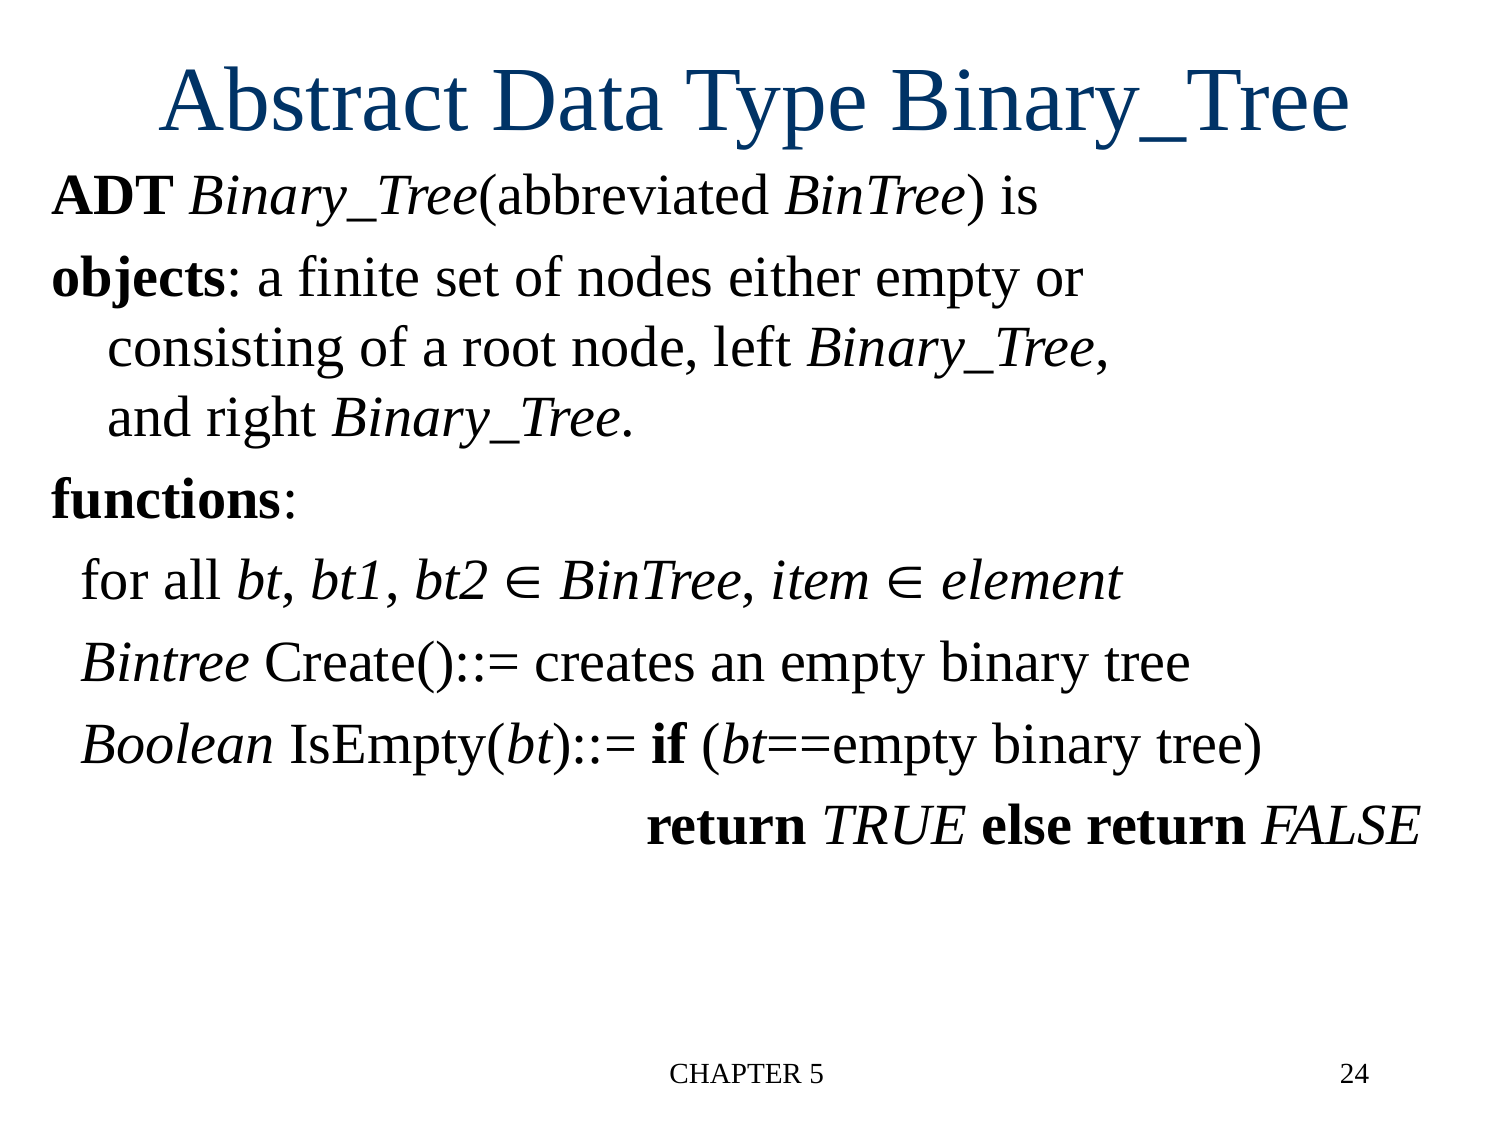

Abstract Data Type Binary_Tree
ADT Binary_Tree(abbreviated BinTree) is
objects: a finite set of nodes either empty or
consisting of a root node, left Binary_Tree,
and right Binary_Tree.
functions:
  for all bt, bt1, bt2 ∈ BinTree, item ∈ element
  Bintree Create()::= creates an empty binary tree
  Boolean IsEmpty(bt)::= if (bt==empty binary tree)
                                         return TRUE else return FALSE
CHAPTER 5
24